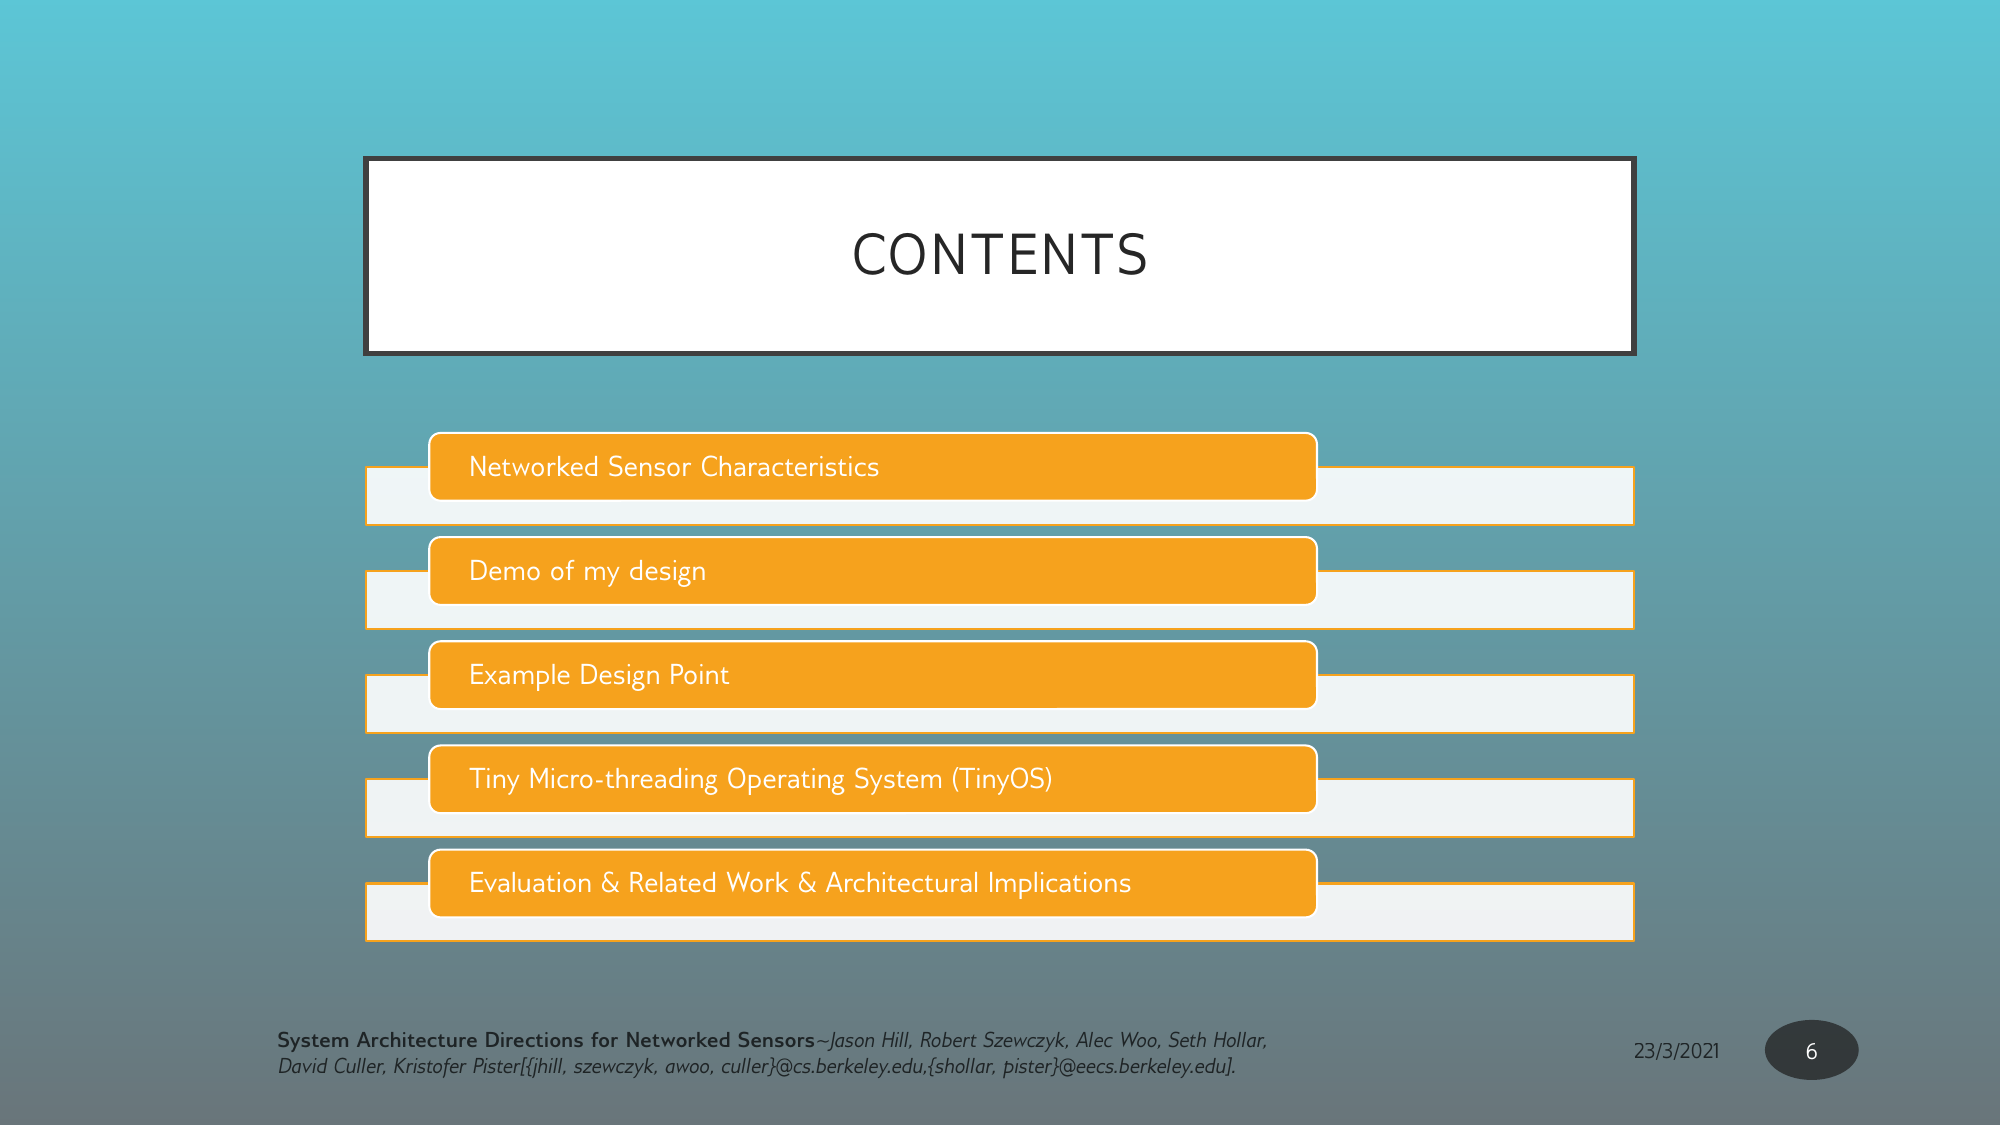

# Contents
Networked Sensor Characteristics
Demo of my design
Example Design Point
Tiny Micro-threading Operating System (TinyOS)
Evaluation & Related Work & Architectural Implications
6
System Architecture Directions for Networked Sensors~Jason Hill, Robert Szewczyk, Alec Woo, Seth Hollar, David Culler, Kristofer Pister[{jhill, szewczyk, awoo, culler}@cs.berkeley.edu,{shollar, pister}@eecs.berkeley.edu].
23/3/2021